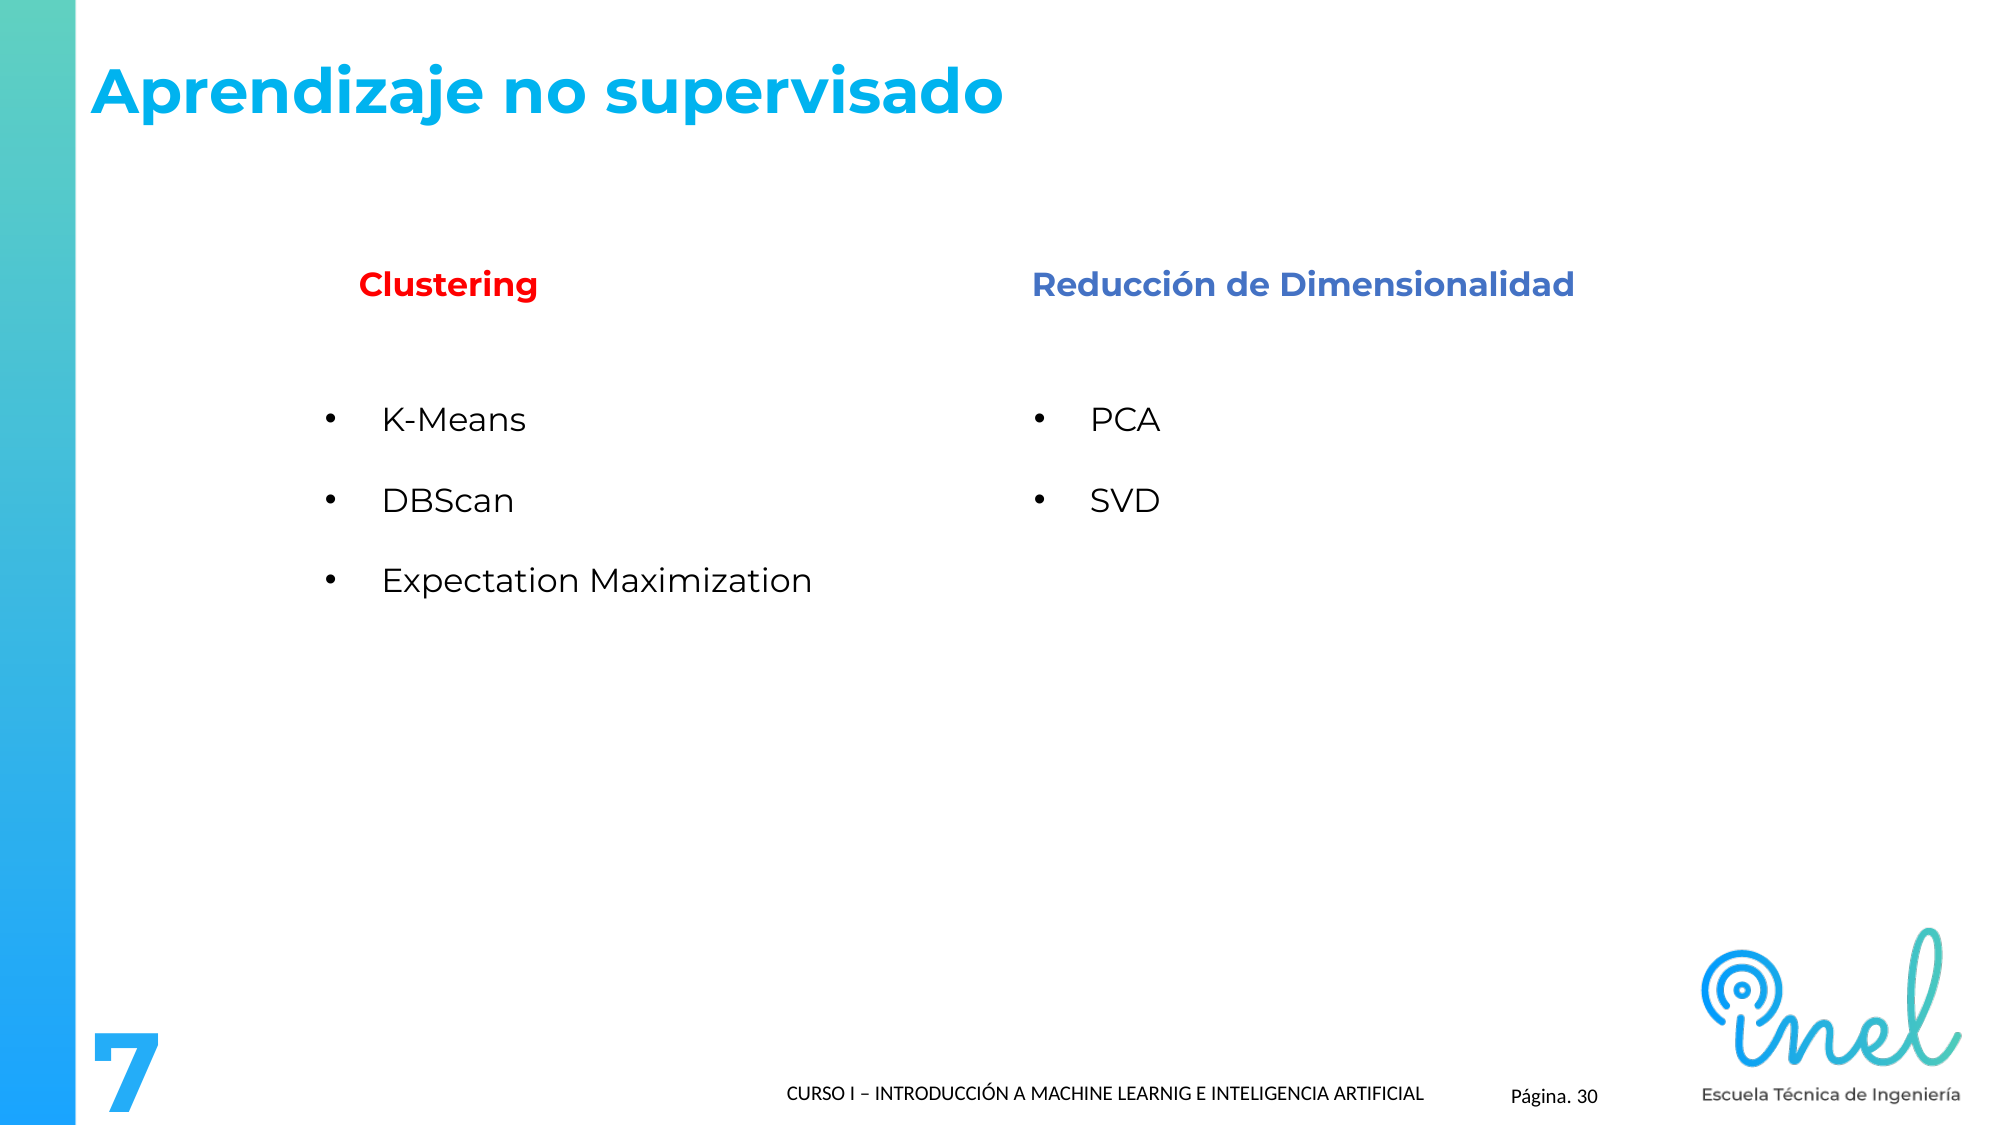

Reducción de Dimensionalidad
Clustering
K-Means
DBScan
Expectation Maximization
PCA
SVD